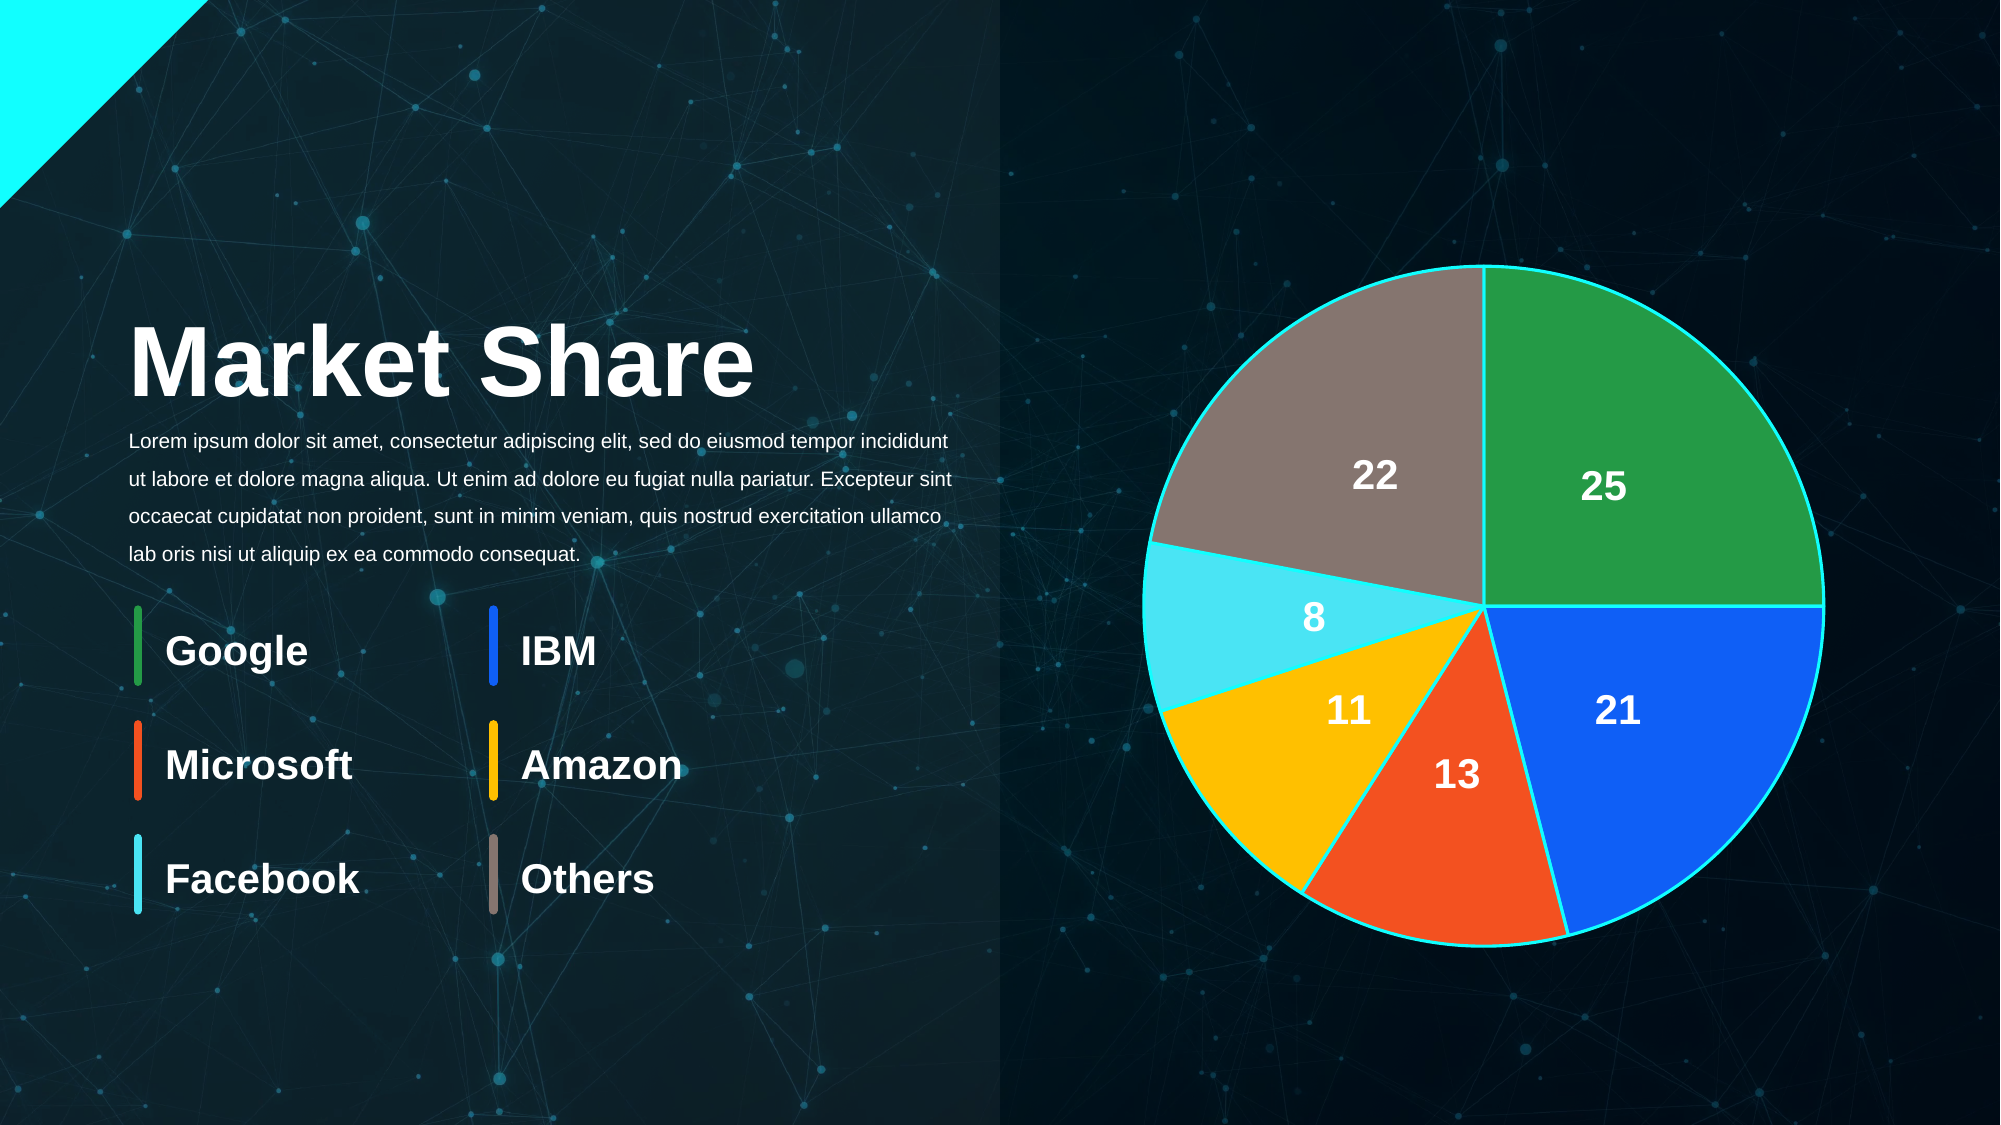

### Chart

| Category | Sales |
|---|---|
| Google | 25.0 |
| IBM | 21.0 |
| Microsoft | 13.0 |
| Amazon | 11.0 |
| Facebook | 8.0 |
| Other | 22.0 |
Market Share
Lorem ipsum dolor sit amet, consectetur adipiscing elit, sed do eiusmod tempor incididunt ut labore et dolore magna aliqua. Ut enim ad dolore eu fugiat nulla pariatur. Excepteur sint occaecat cupidatat non proident, sunt in minim veniam, quis nostrud exercitation ullamco lab oris nisi ut aliquip ex ea commodo consequat.
Google
IBM
Microsoft
Amazon
Facebook
Others